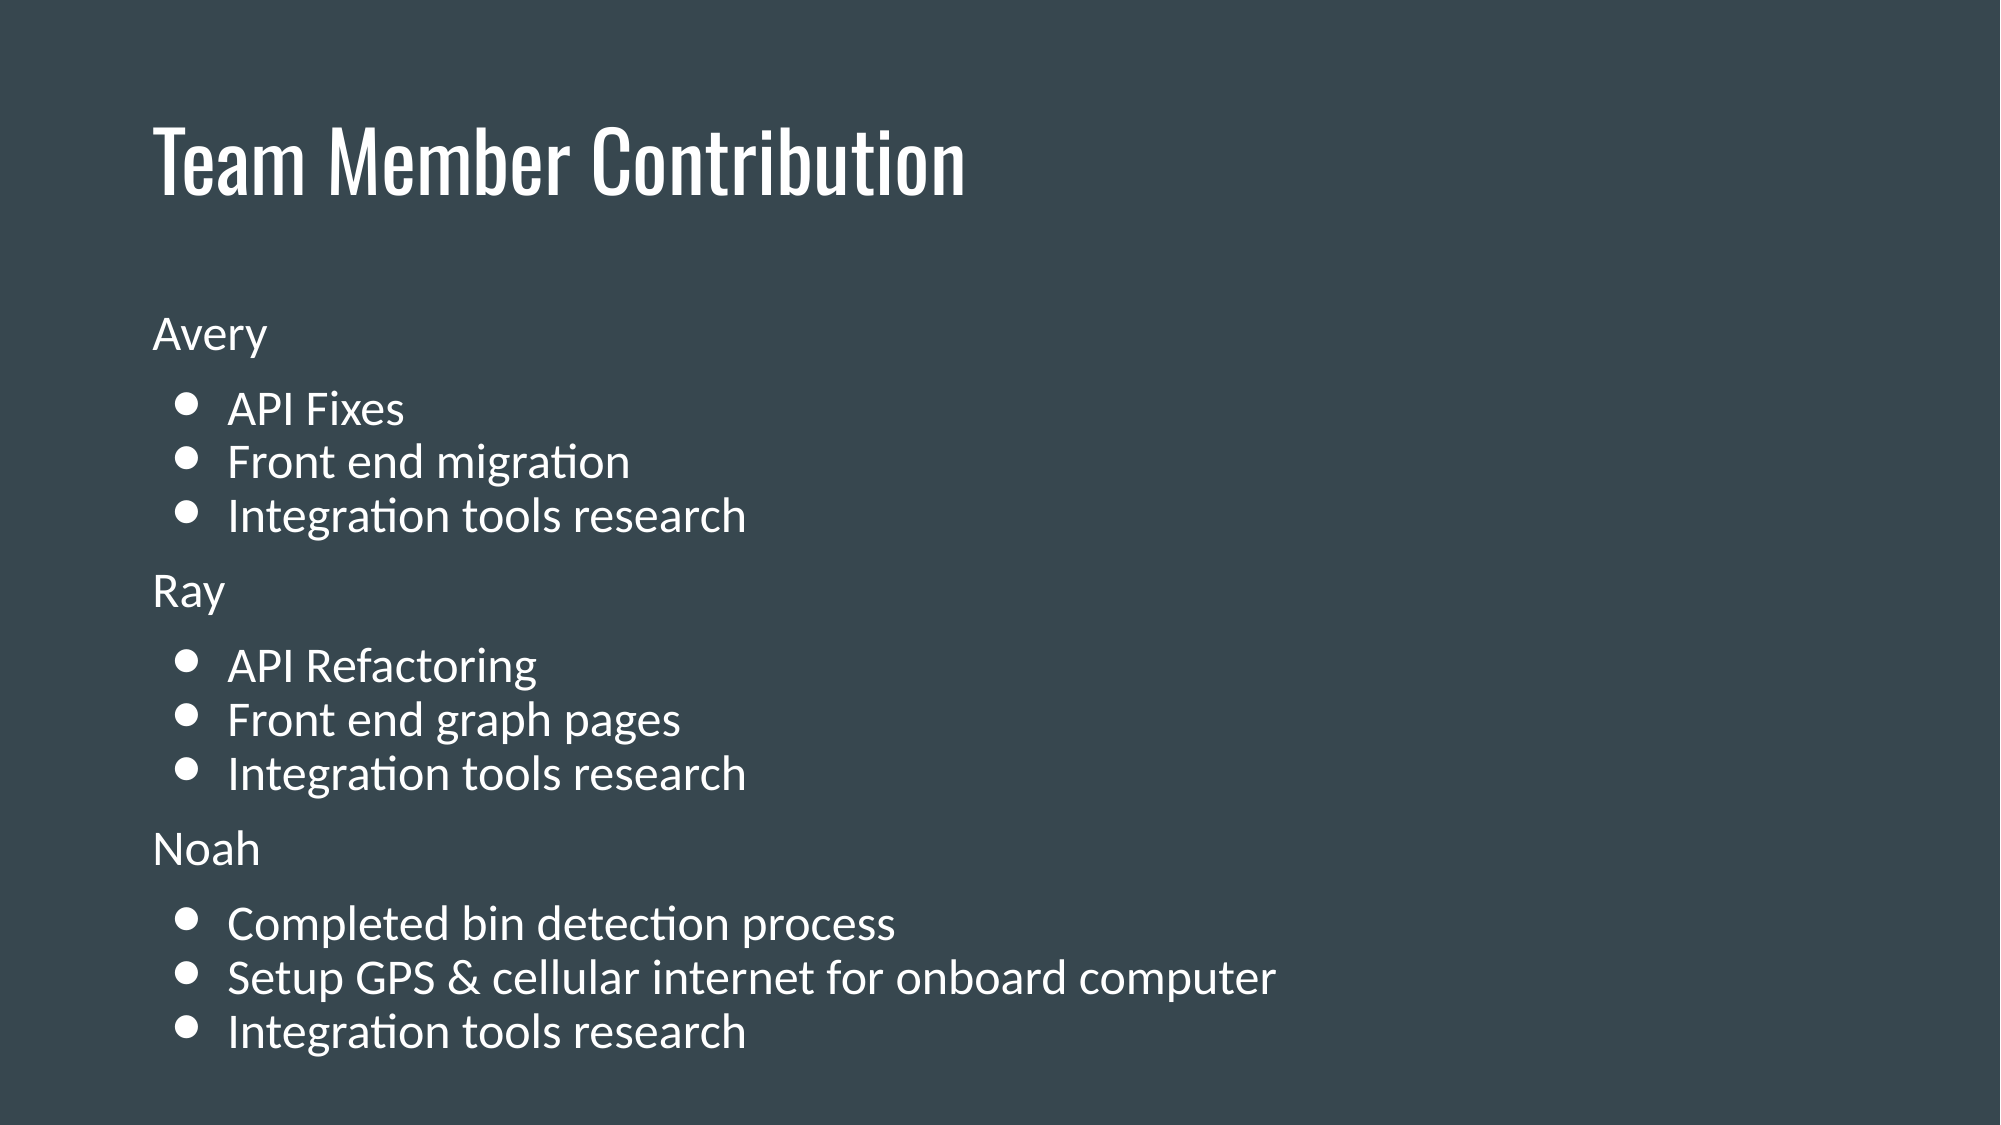

# Team Member Contribution
Avery
API Fixes
Front end migration
Integration tools research
Ray
API Refactoring
Front end graph pages
Integration tools research
Noah
Completed bin detection process
Setup GPS & cellular internet for onboard computer
Integration tools research